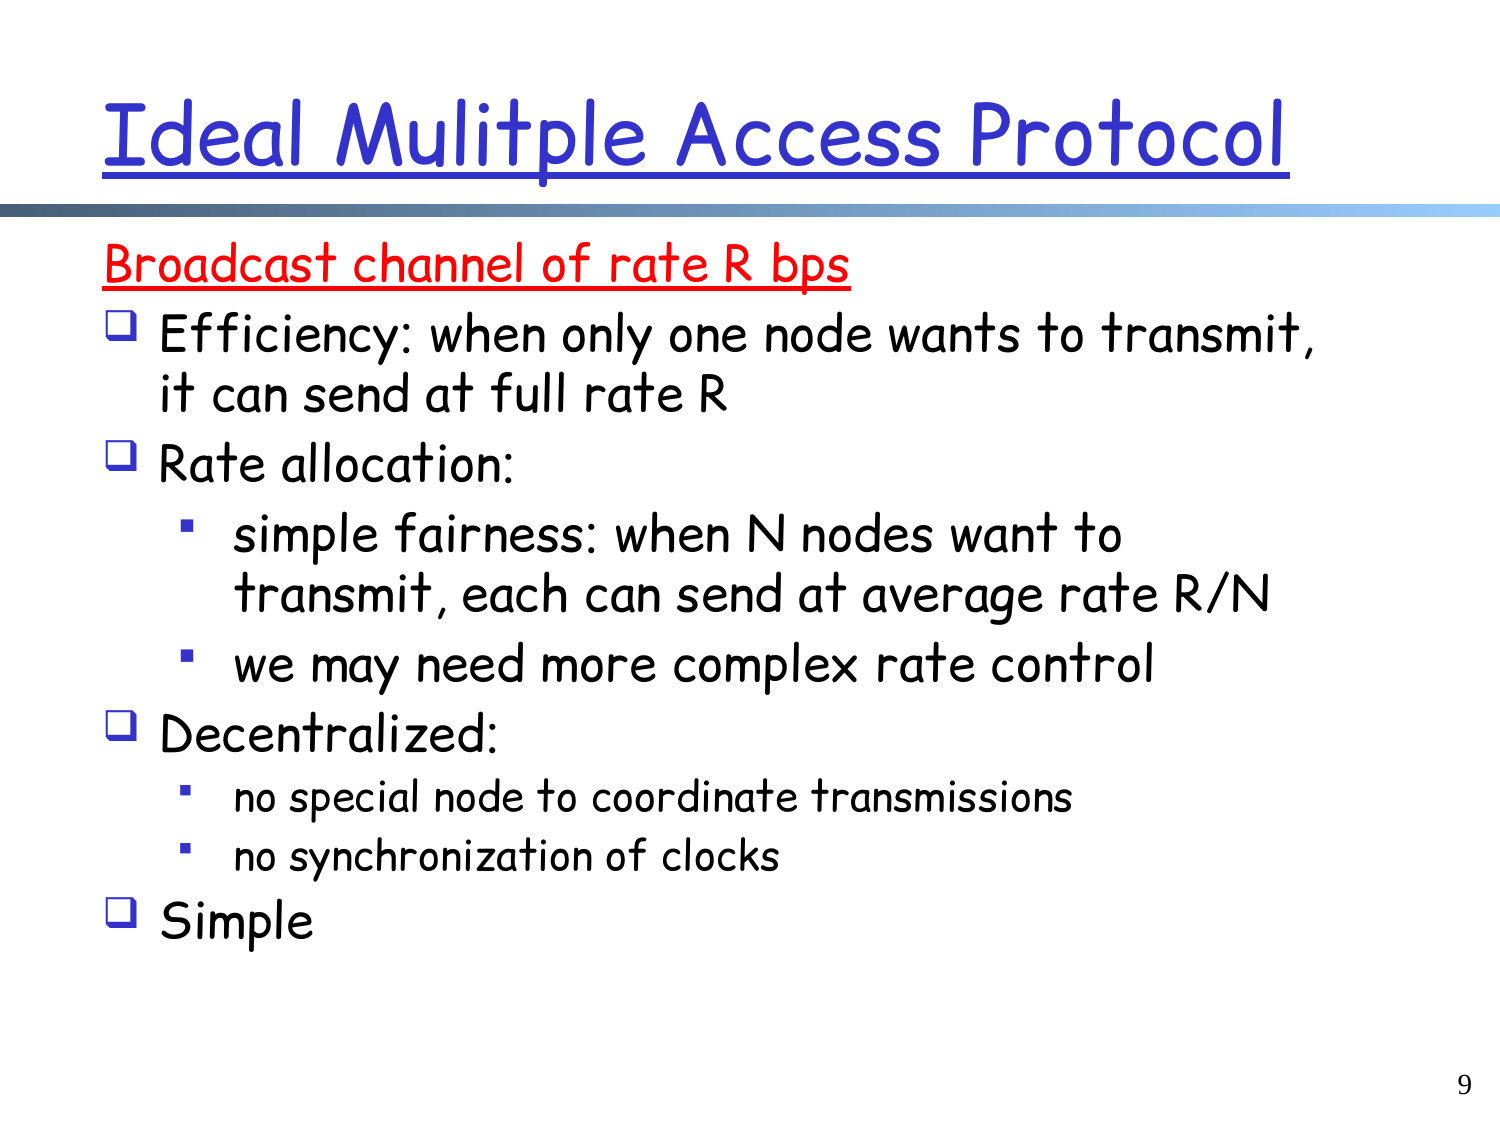

Ideal Mulitple Access Protocol
Broadcast channel of rate R bps
Efficiency: when only one node wants to transmit, it can send at full rate R
Rate allocation:
simple fairness: when N nodes want to transmit, each can send at average rate R/N
we may need more complex rate control
Decentralized:
no special node to coordinate transmissions
no synchronization of clocks
Simple
9